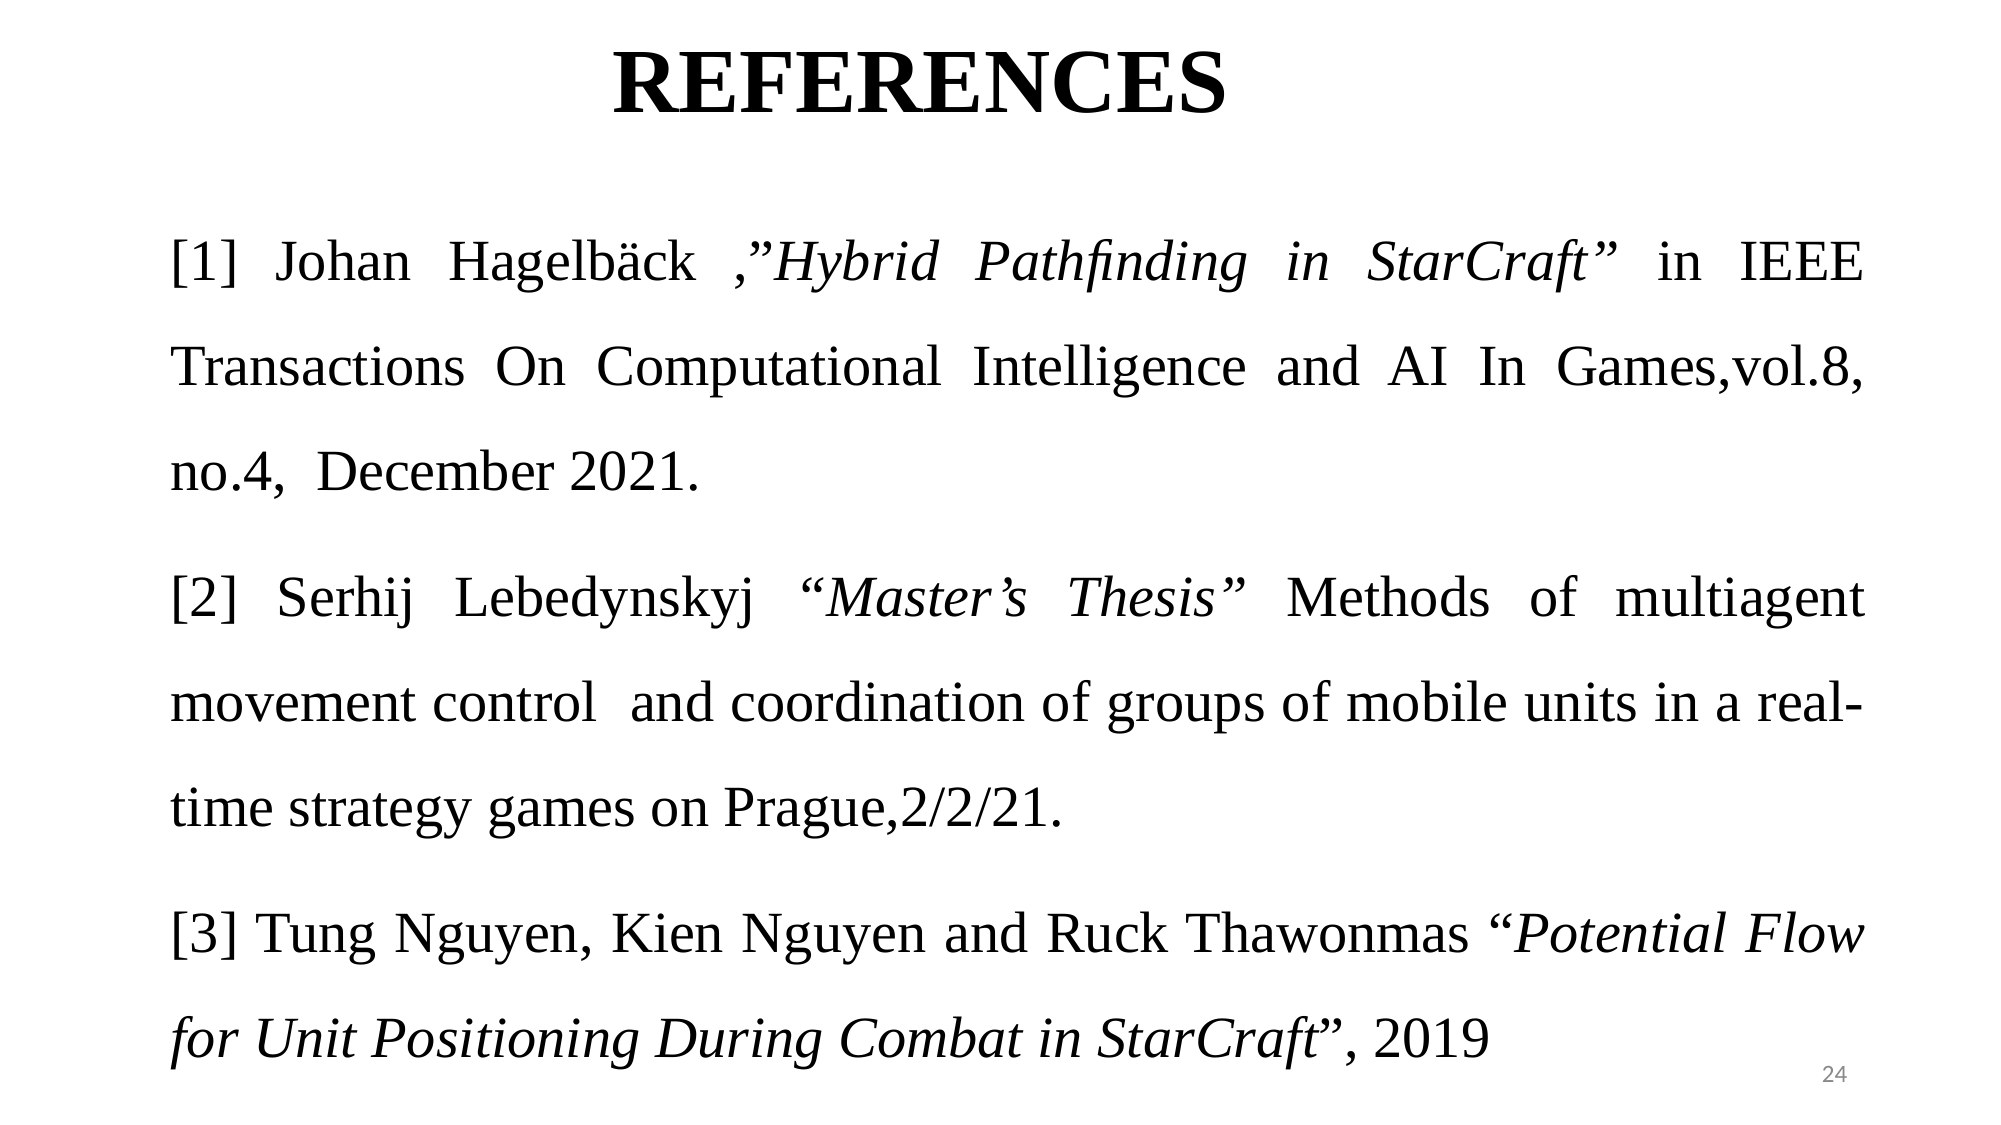

# REFERENCES
[1] Johan Hagelbäck ,”Hybrid Pathﬁnding in StarCraft” in IEEE Transactions On Computational Intelligence and AI In Games,vol.8, no.4,  December 2021.
[2] Serhij Lebedynskyj “Master’s Thesis” Methods of multiagent movement control  and coordination of groups of mobile units in a real-time strategy games on Prague,2/2/21.
[3] Tung Nguyen, Kien Nguyen and Ruck Thawonmas “Potential Flow for Unit Positioning During Combat in StarCraft”, 2019

24